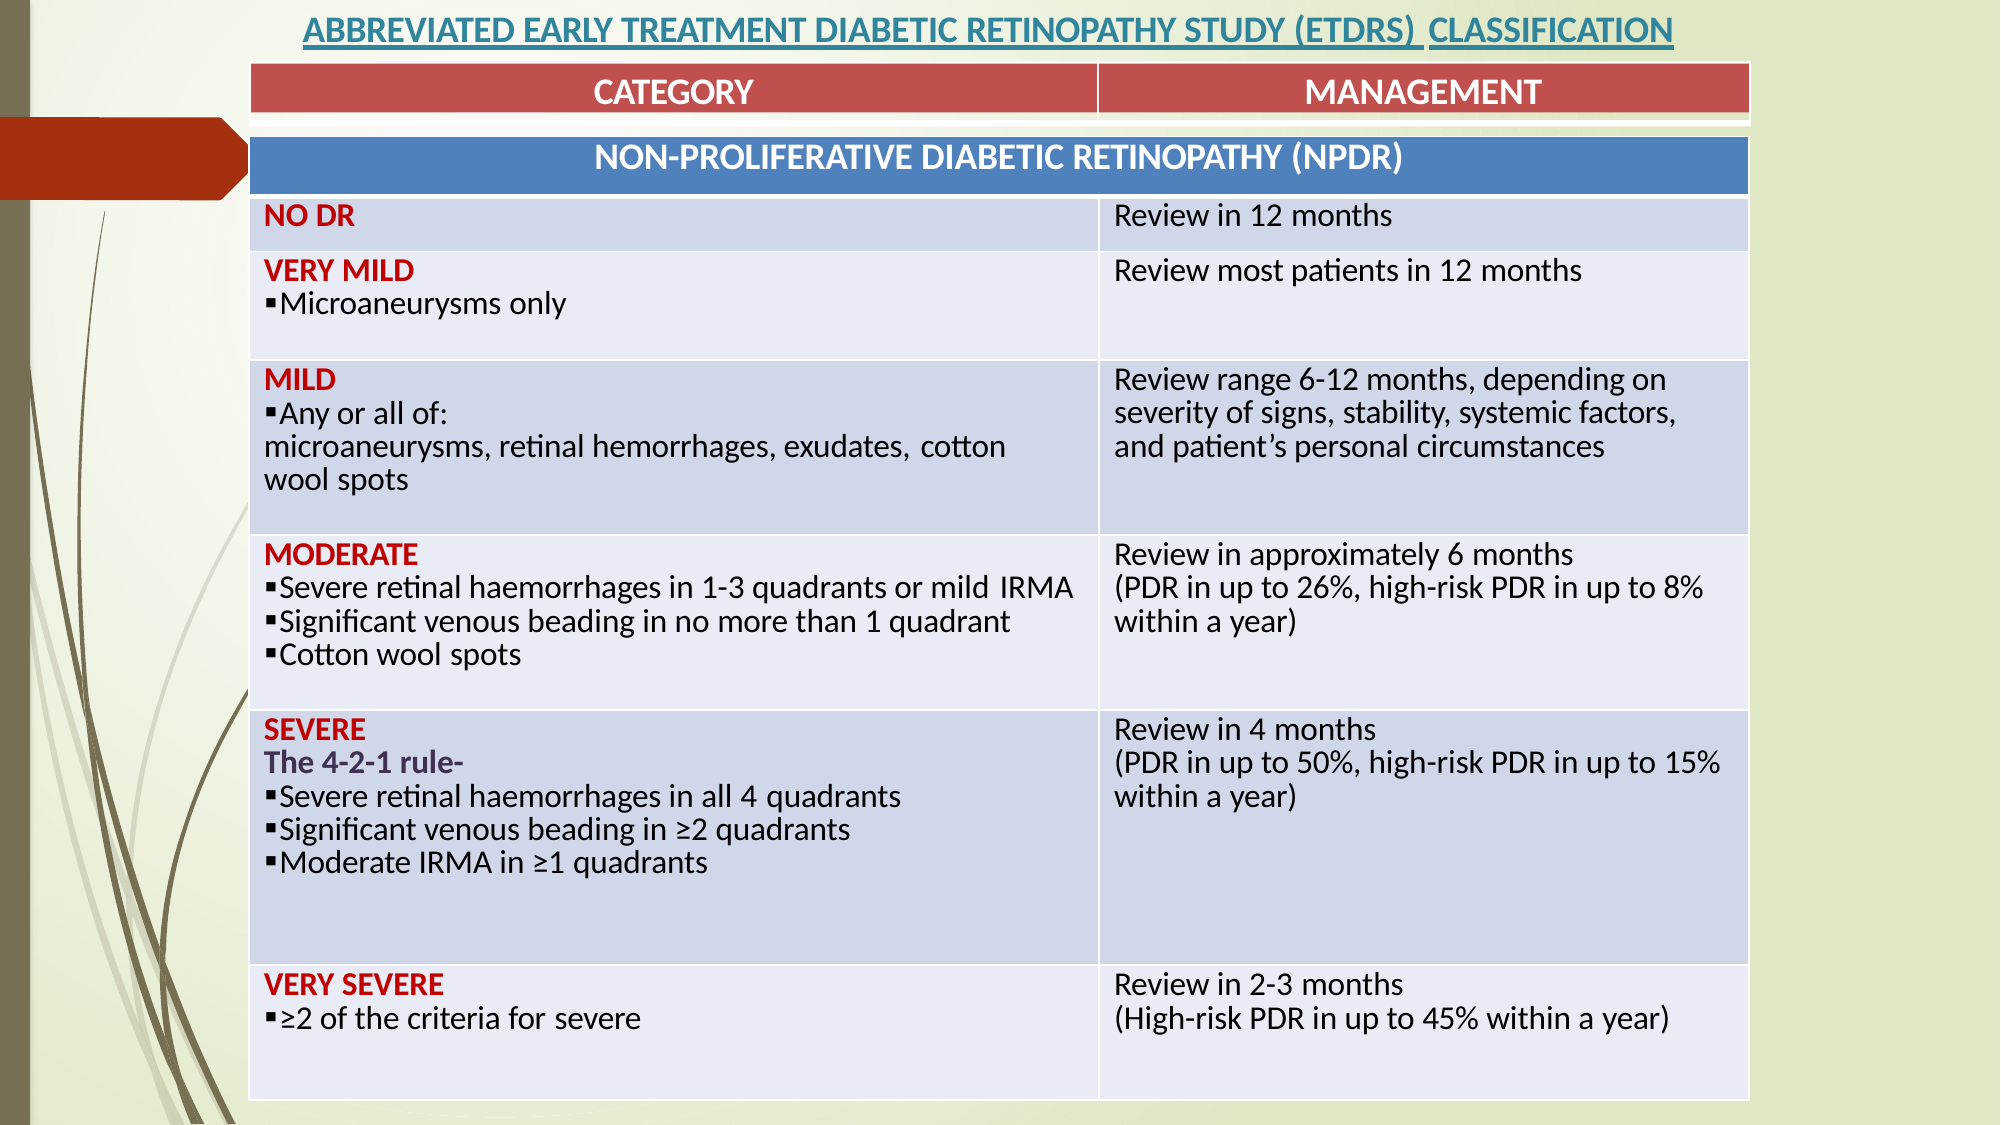

ABBREVIATED EARLY TREATMENT DIABETIC RETINOPATHY STUDY (ETDRS) CLASSIFICATION

CATEGORY
MANAGEMENT

| NON-PROLIFERATIVE DIABETIC RETINOPATHY (NPDR) |  |
| --- | --- |
| NO DR | Review in 12 months |
| VERY MILD Microaneurysms only | Review most patients in 12 months |
| MILD Any or all of: microaneurysms, retinal hemorrhages, exudates, cotton wool spots | Review range 6-12 months, depending on severity of signs, stability, systemic factors, and patient’s personal circumstances |
| MODERATE Severe retinal haemorrhages in 1-3 quadrants or mild IRMA Significant venous beading in no more than 1 quadrant Cotton wool spots | Review in approximately 6 months (PDR in up to 26%, high-risk PDR in up to 8% within a year) |
| SEVERE The 4-2-1 rule- Severe retinal haemorrhages in all 4 quadrants Significant venous beading in ≥2 quadrants Moderate IRMA in ≥1 quadrants | Review in 4 months (PDR in up to 50%, high-risk PDR in up to 15% within a year) |
| VERY SEVERE ≥2 of the criteria for severe | Review in 2-3 months (High-risk PDR in up to 45% within a year) |